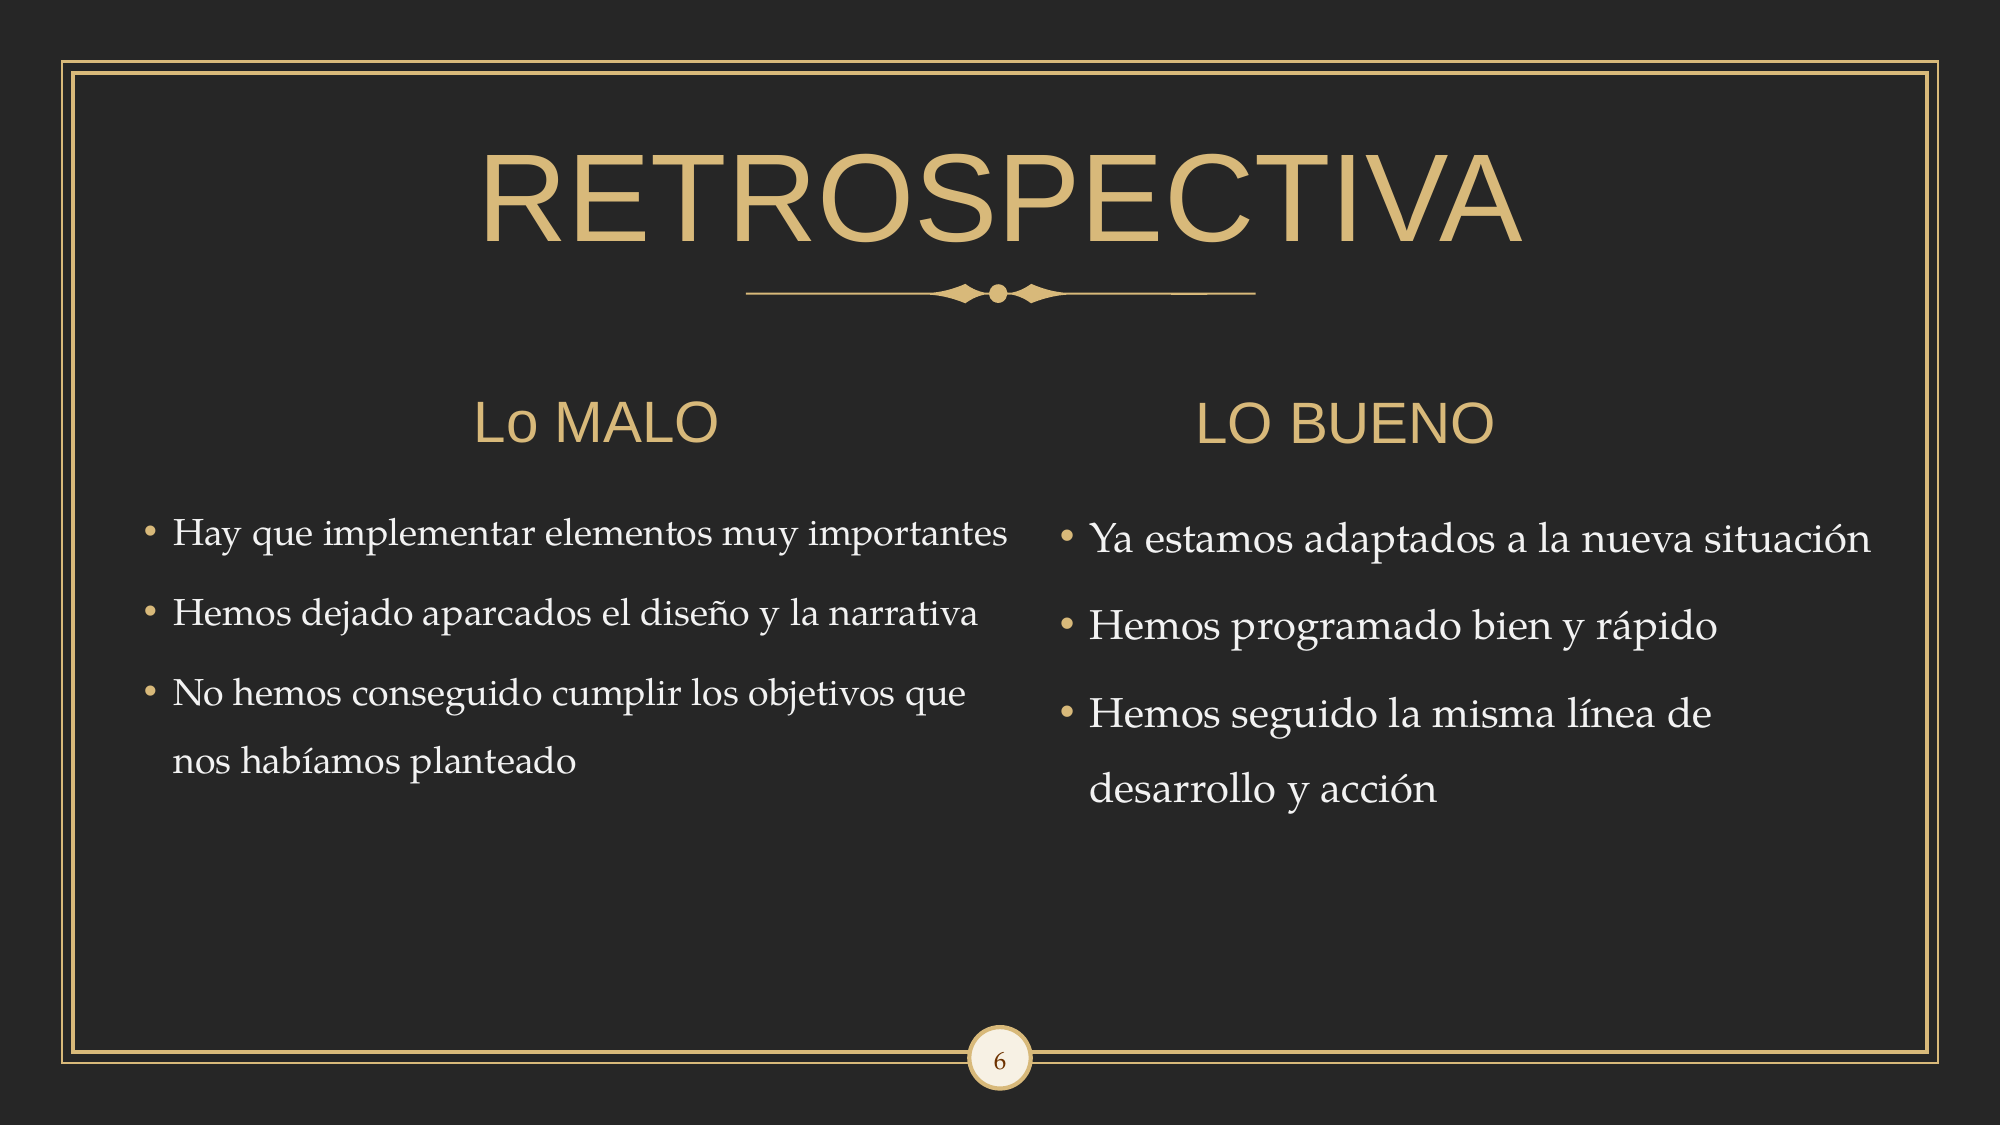

# RETROSPECTIVA
Lo MALO
LO BUENO
Hay que implementar elementos muy importantes
Hemos dejado aparcados el diseño y la narrativa
No hemos conseguido cumplir los objetivos que nos habíamos planteado

Ya estamos adaptados a la nueva situación
Hemos programado bien y rápido
Hemos seguido la misma línea de desarrollo y acción
6